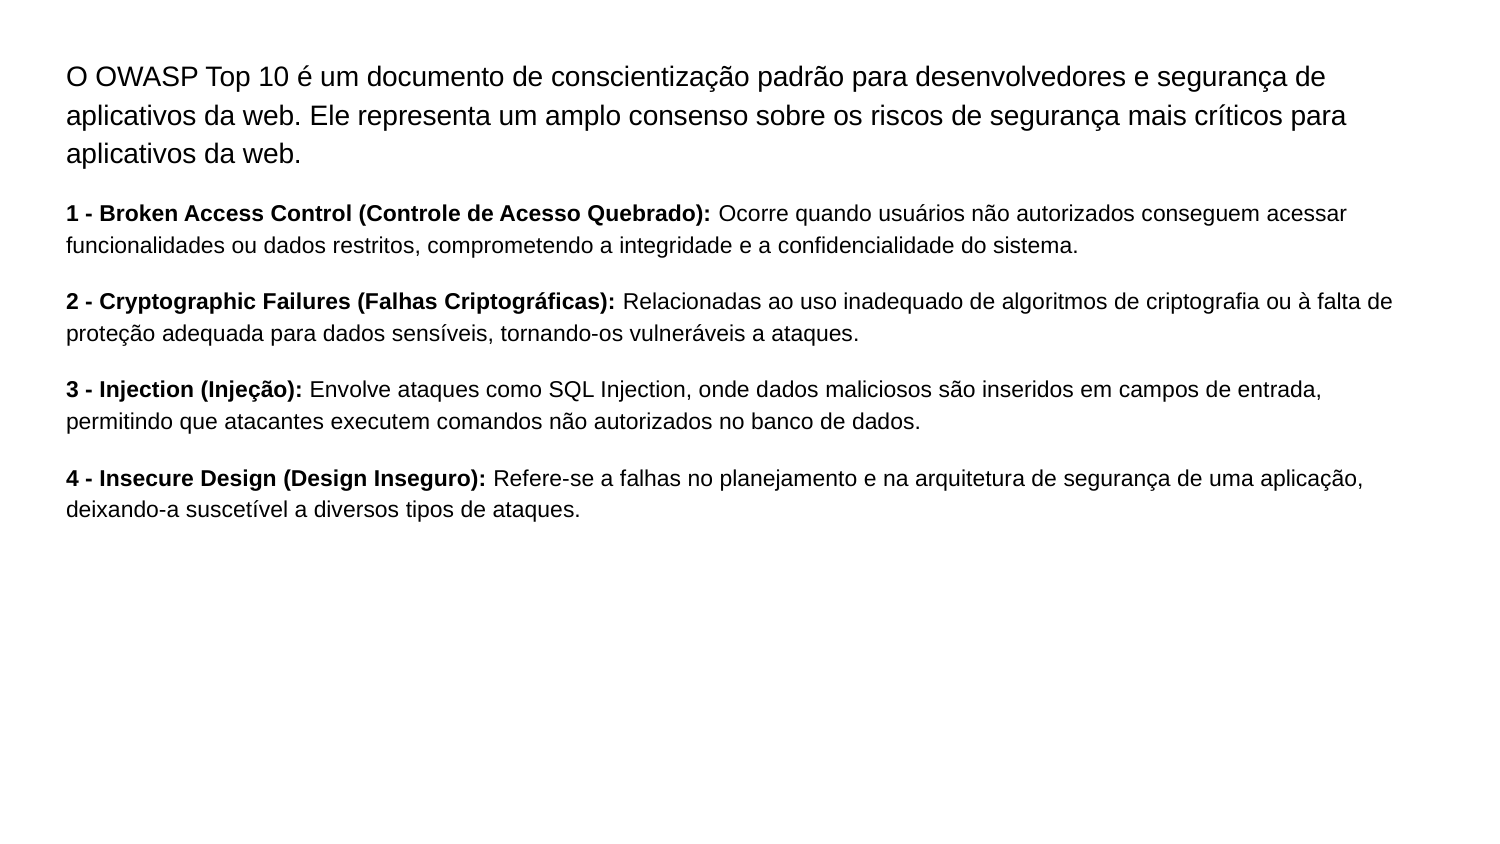

O OWASP Top 10 é um documento de conscientização padrão para desenvolvedores e segurança de aplicativos da web. Ele representa um amplo consenso sobre os riscos de segurança mais críticos para aplicativos da web.
1 - Broken Access Control (Controle de Acesso Quebrado): Ocorre quando usuários não autorizados conseguem acessar funcionalidades ou dados restritos, comprometendo a integridade e a confidencialidade do sistema.
2 - Cryptographic Failures (Falhas Criptográficas): Relacionadas ao uso inadequado de algoritmos de criptografia ou à falta de proteção adequada para dados sensíveis, tornando-os vulneráveis a ataques.
3 - Injection (Injeção): Envolve ataques como SQL Injection, onde dados maliciosos são inseridos em campos de entrada, permitindo que atacantes executem comandos não autorizados no banco de dados.
4 - Insecure Design (Design Inseguro): Refere-se a falhas no planejamento e na arquitetura de segurança de uma aplicação, deixando-a suscetível a diversos tipos de ataques.